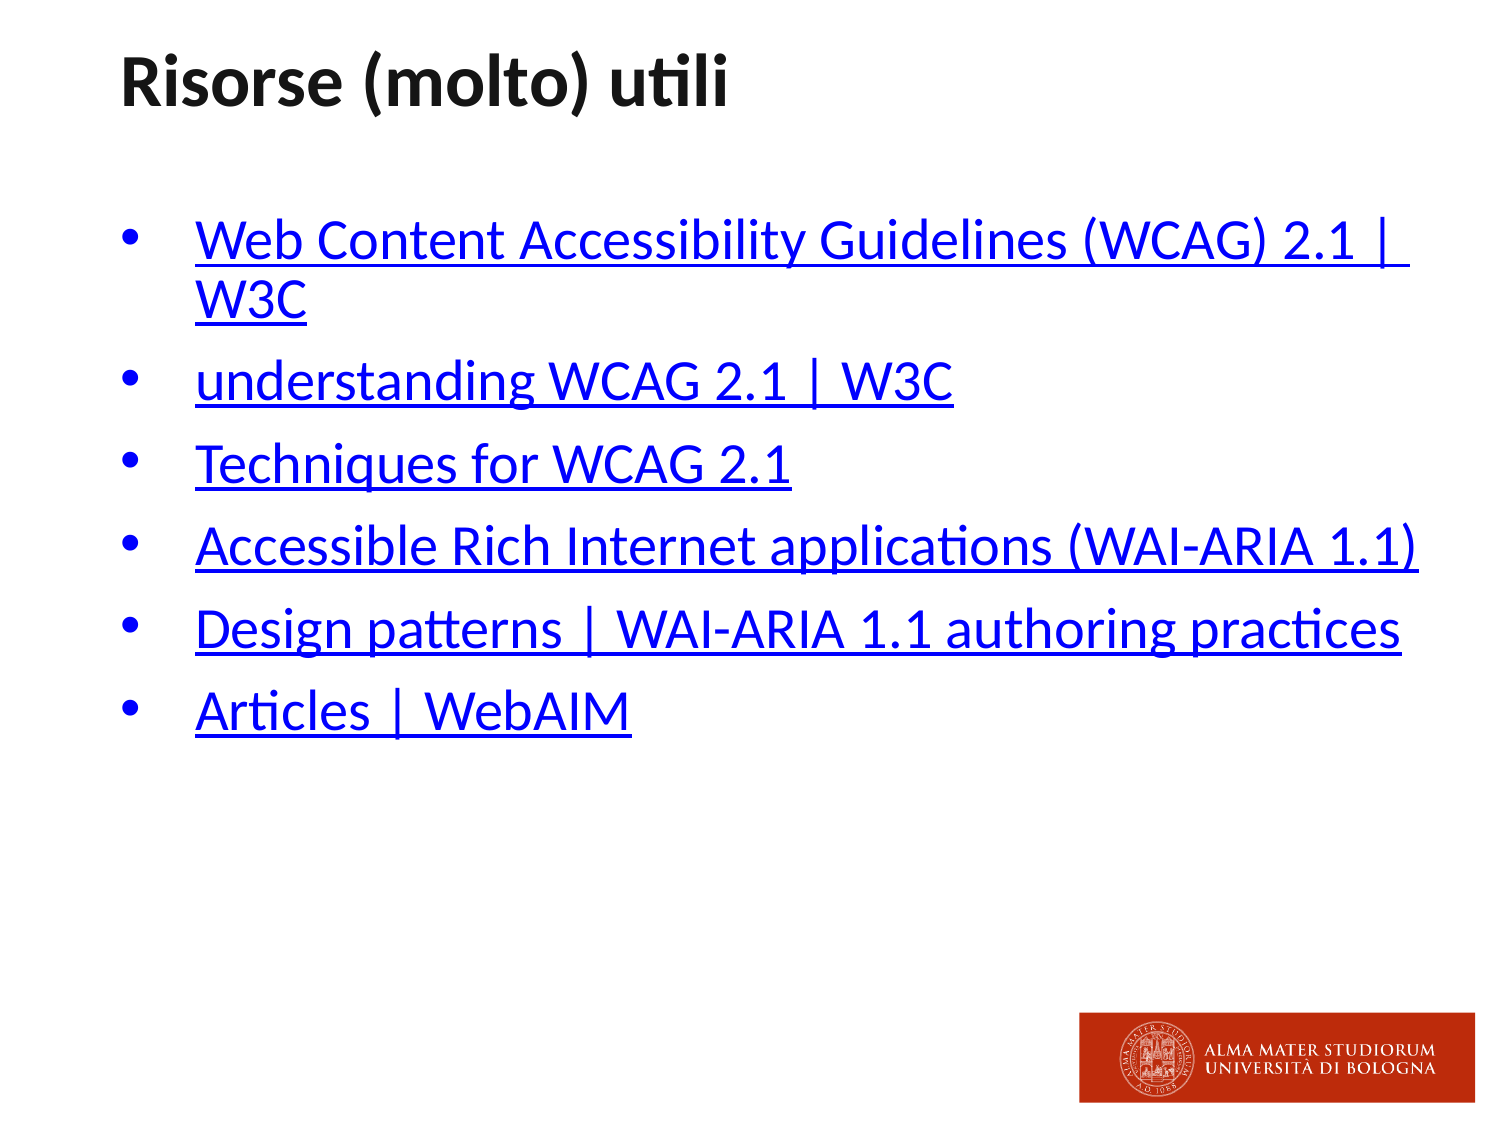

# Risorse (molto) utili
Web Content Accessibility Guidelines (WCAG) 2.1 | W3C
understanding WCAG 2.1 | W3C
Techniques for WCAG 2.1
Accessible Rich Internet applications (WAI-ARIA 1.1)
Design patterns | WAI-ARIA 1.1 authoring practices
Articles | WebAIM